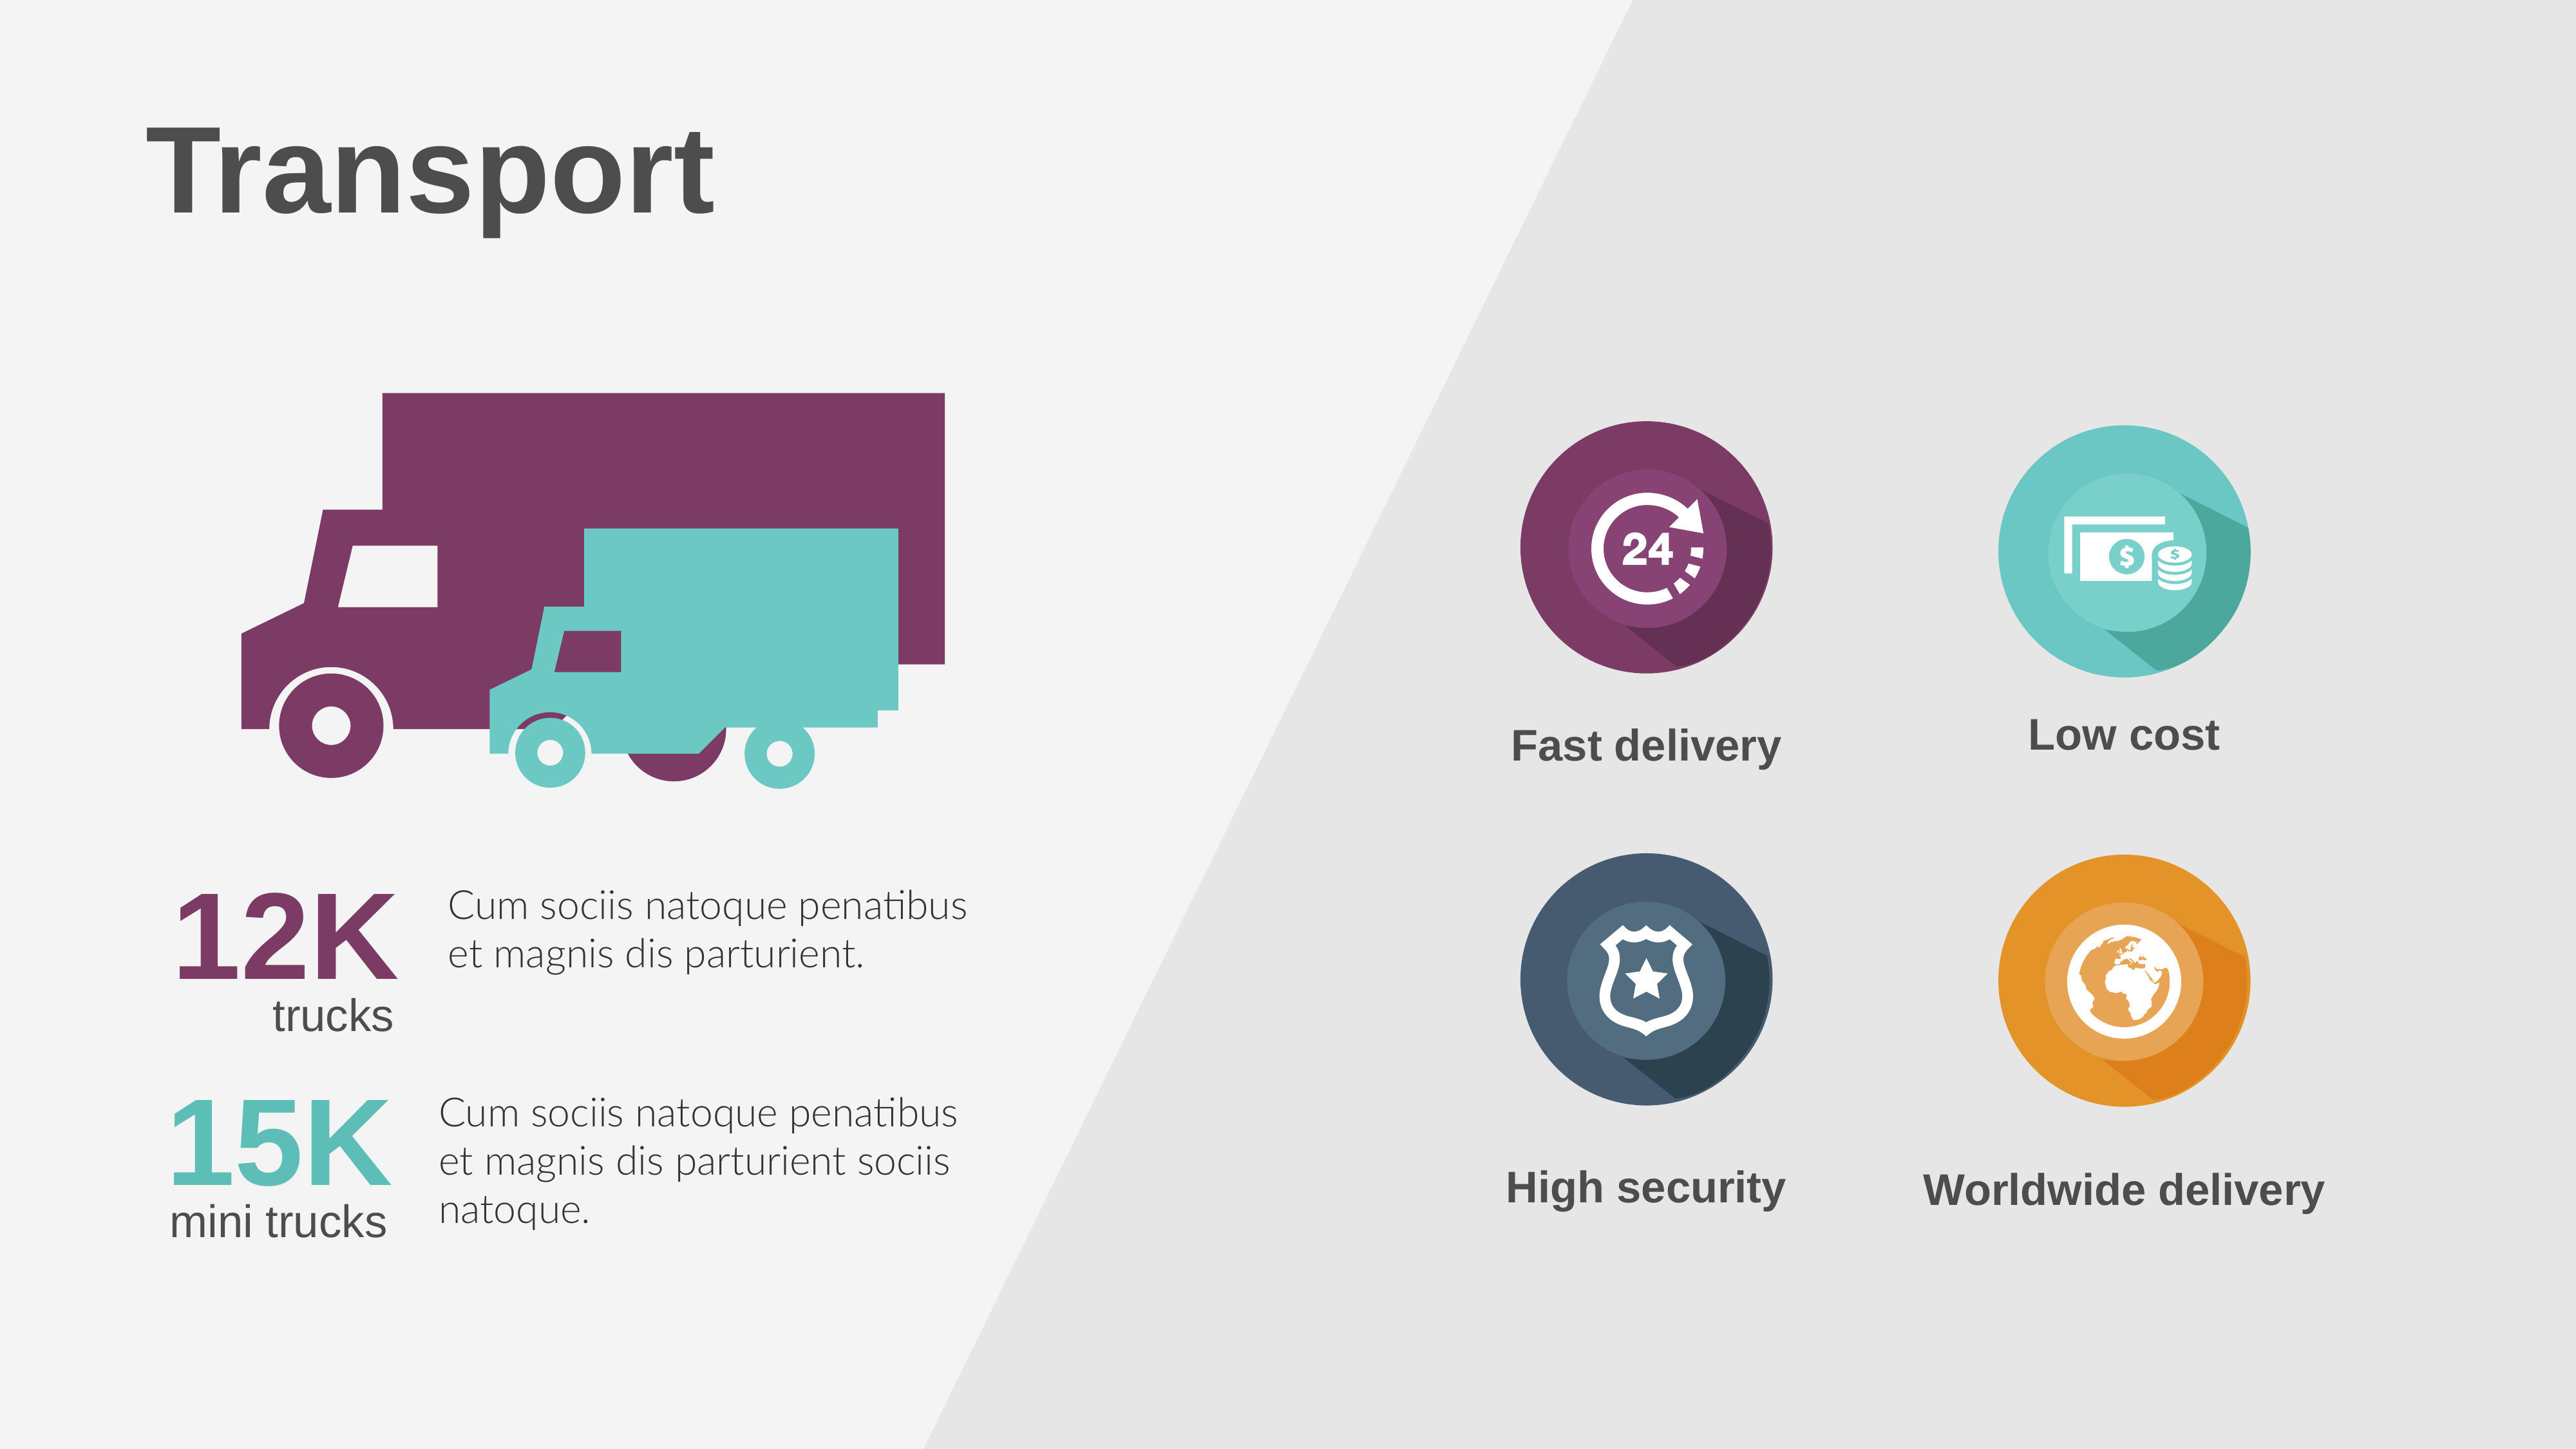

Transport

Low cost
Fast delivery

12K

Cum sociis natoque penatibus et magnis dis parturient.

trucks
15K
Cum sociis natoque penatibus et magnis dis parturient sociis natoque.
High security
Worldwide delivery
mini trucks